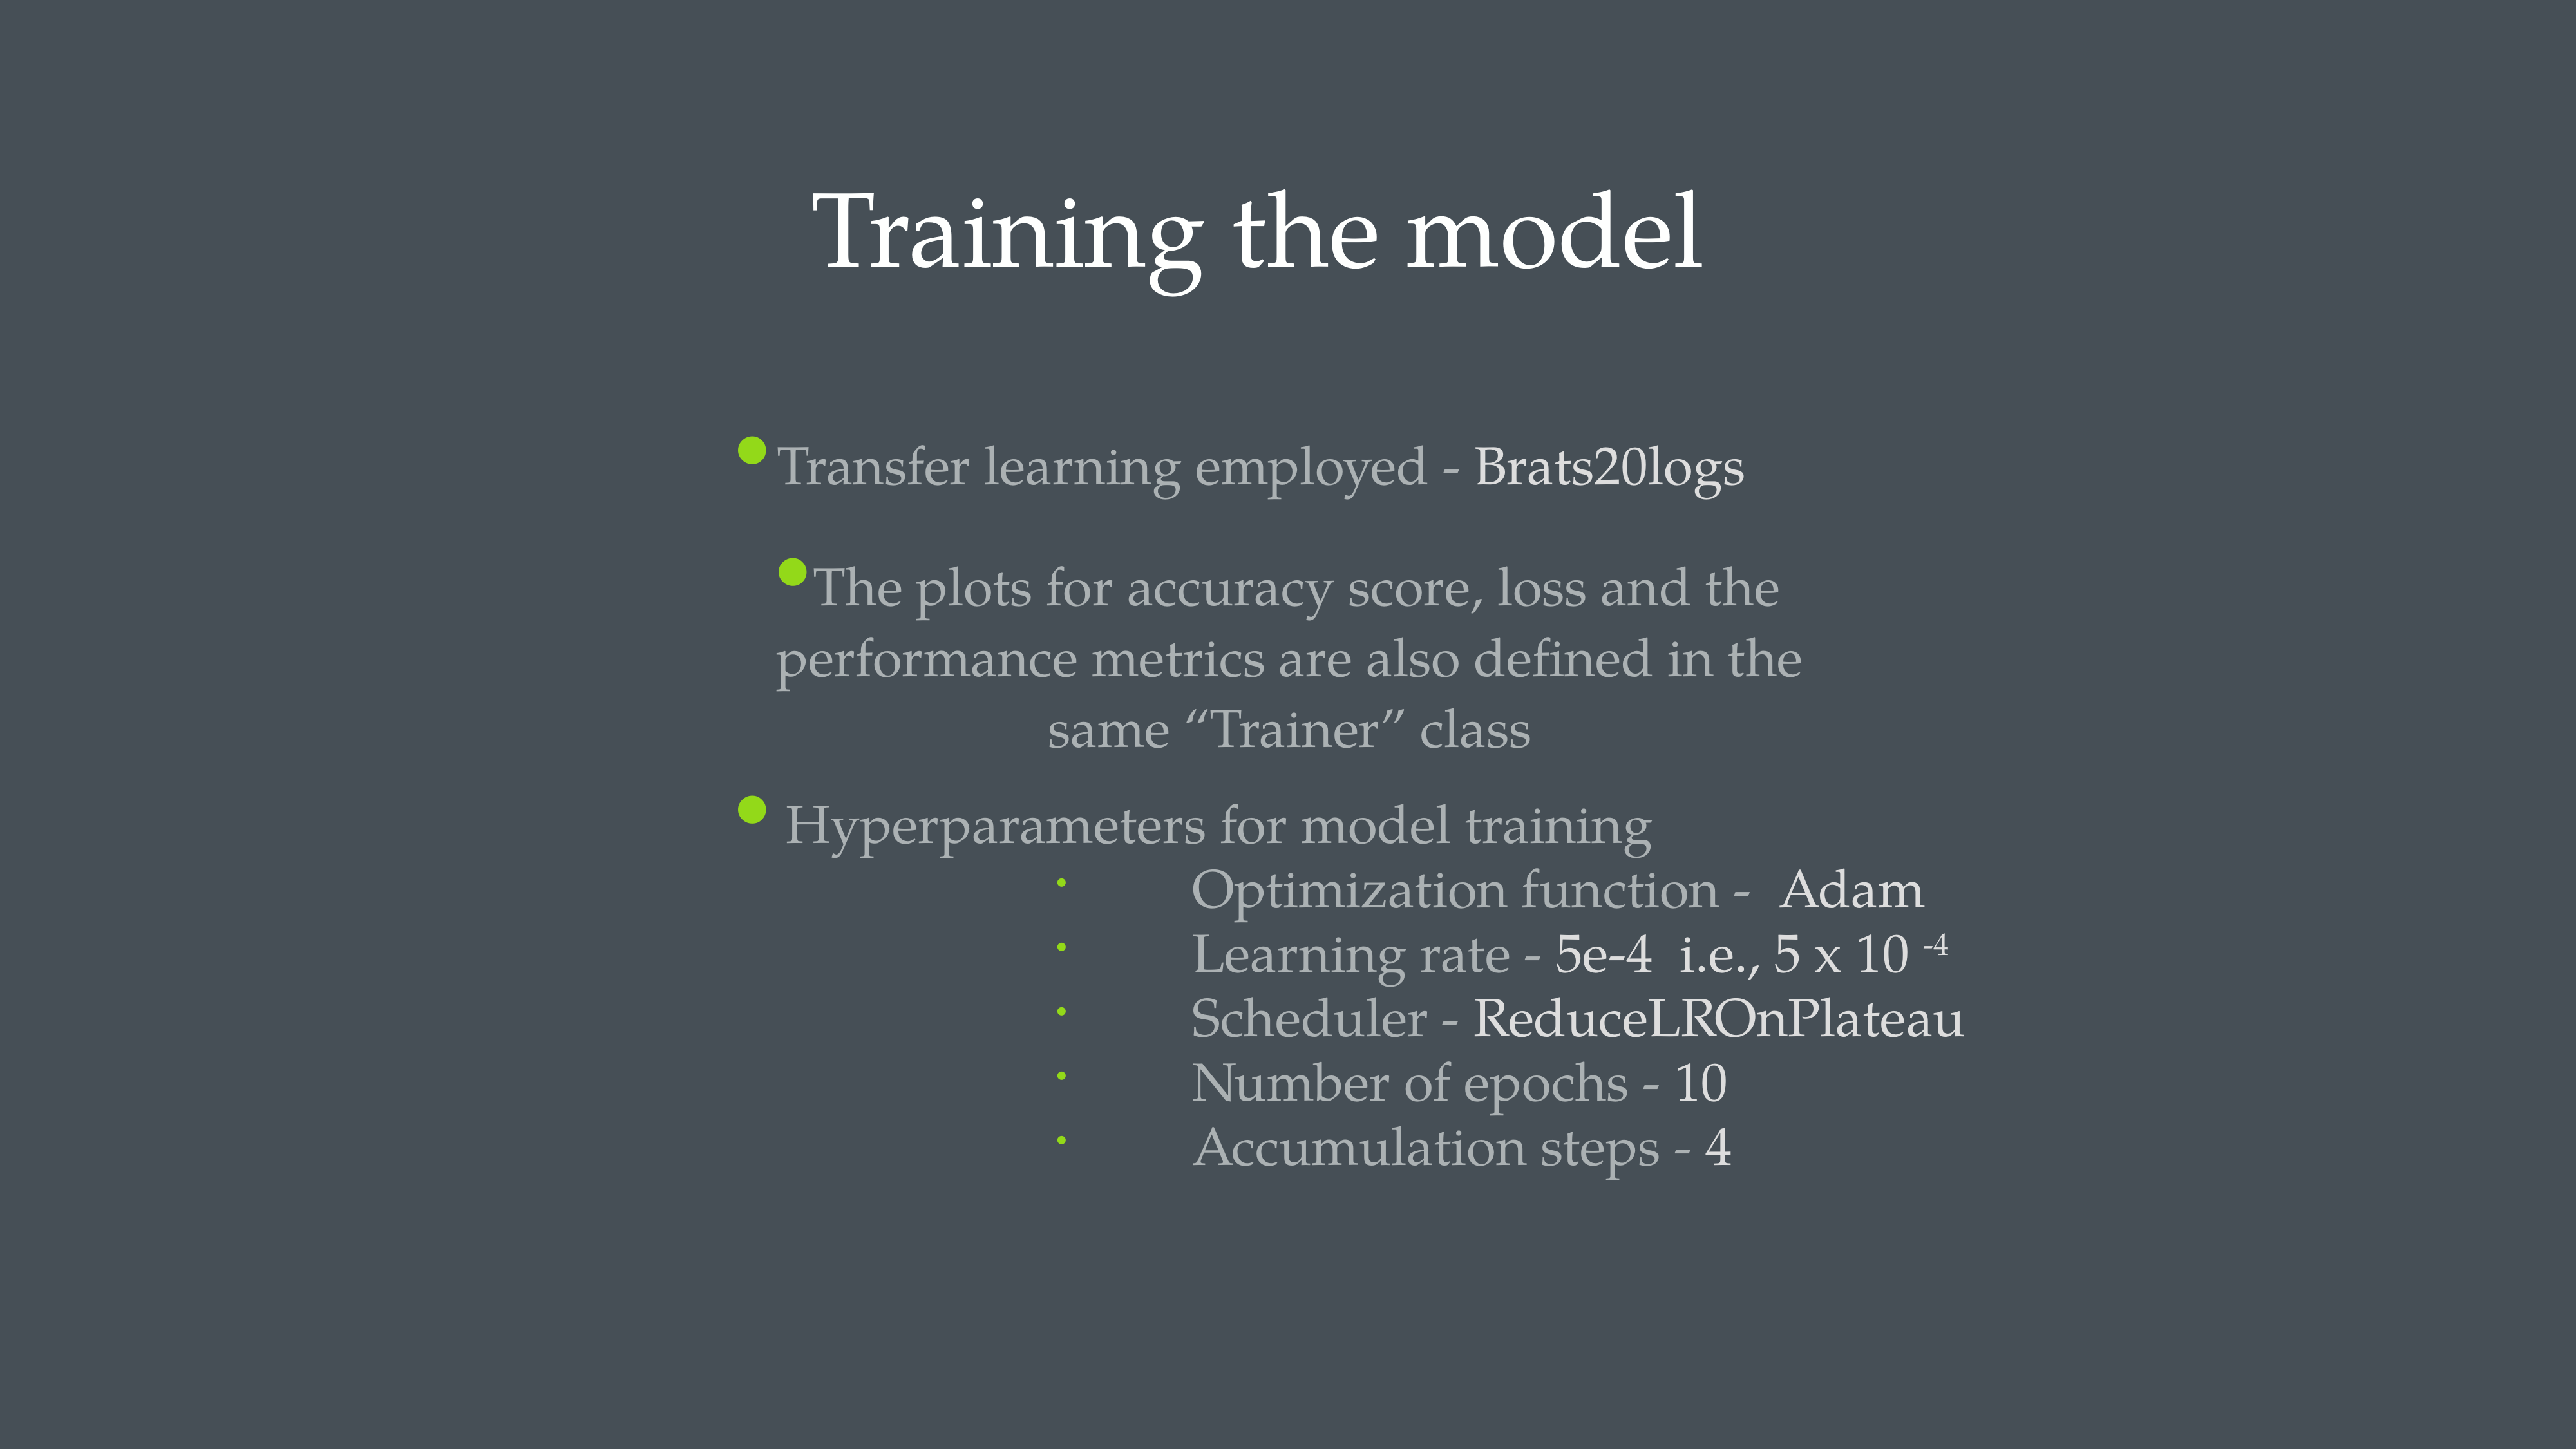

Training the model
Transfer learning employed - Brats20logs
The plots for accuracy score, loss and the performance metrics are also defined in the same “Trainer” class
 Hyperparameters for model training
       Optimization function -  Adam
       Learning rate - 5e-4  i.e., 5 x 10 -4
       Scheduler - ReduceLROnPlateau
       Number of epochs - 10
       Accumulation steps - 4